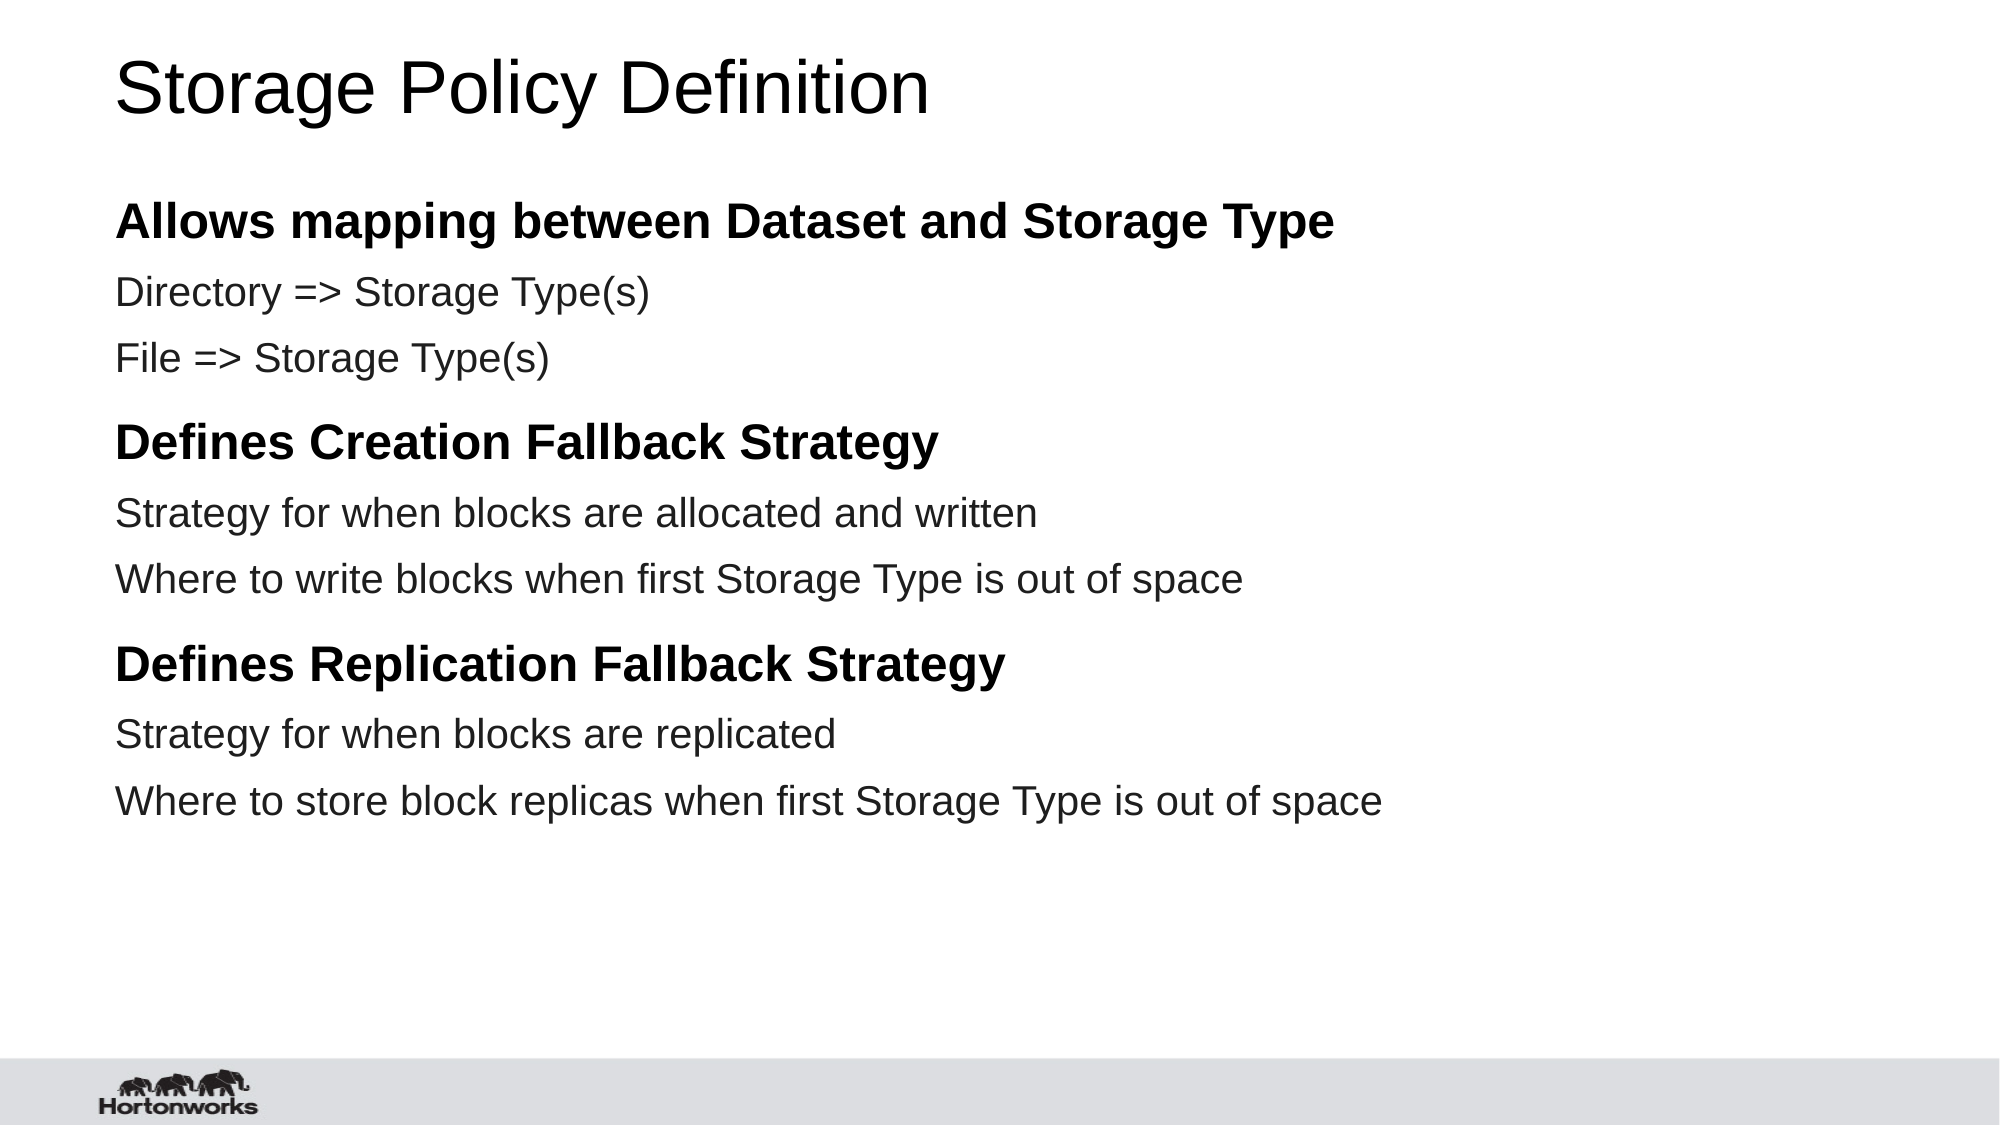

# Storage Policy Definition
Allows mapping between Dataset and Storage Type
Directory => Storage Type(s)
File => Storage Type(s)
Defines Creation Fallback Strategy
Strategy for when blocks are allocated and written
Where to write blocks when first Storage Type is out of space
Defines Replication Fallback Strategy
Strategy for when blocks are replicated
Where to store block replicas when first Storage Type is out of space